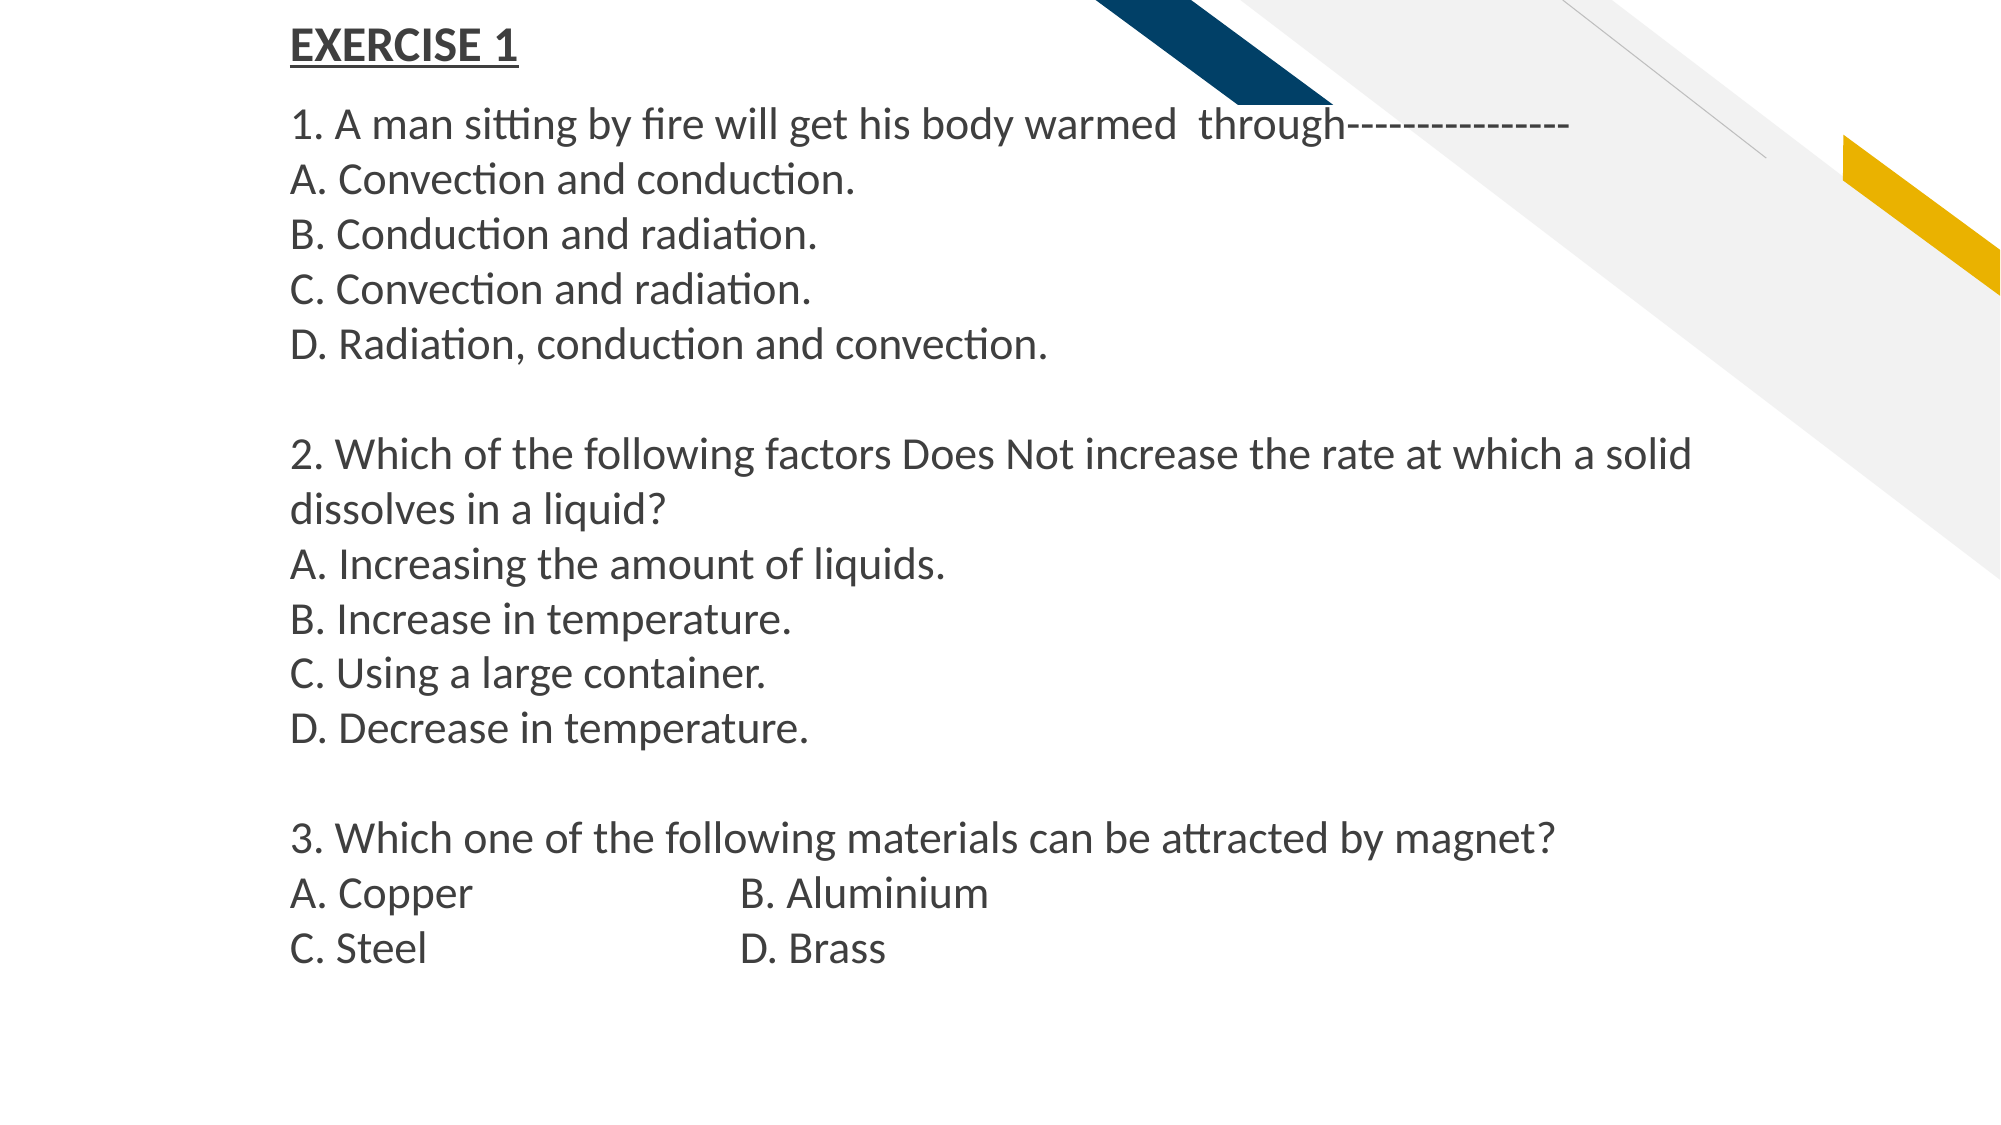

EXERCISE 1

1. A man sitting by fire will get his body warmed  through----------------
A. Convection and conduction.
B. Conduction and radiation.
C. Convection and radiation.
D. Radiation, conduction and convection.

2. Which of the following factors Does Not increase the rate at which a solid dissolves in a liquid?
A. Increasing the amount of liquids.
B. Increase in temperature.
C. Using a large container.
D. Decrease in temperature.

3. Which one of the following materials can be attracted by magnet?
A. Copper 		B. Aluminium
C. Steel 			D. Brass